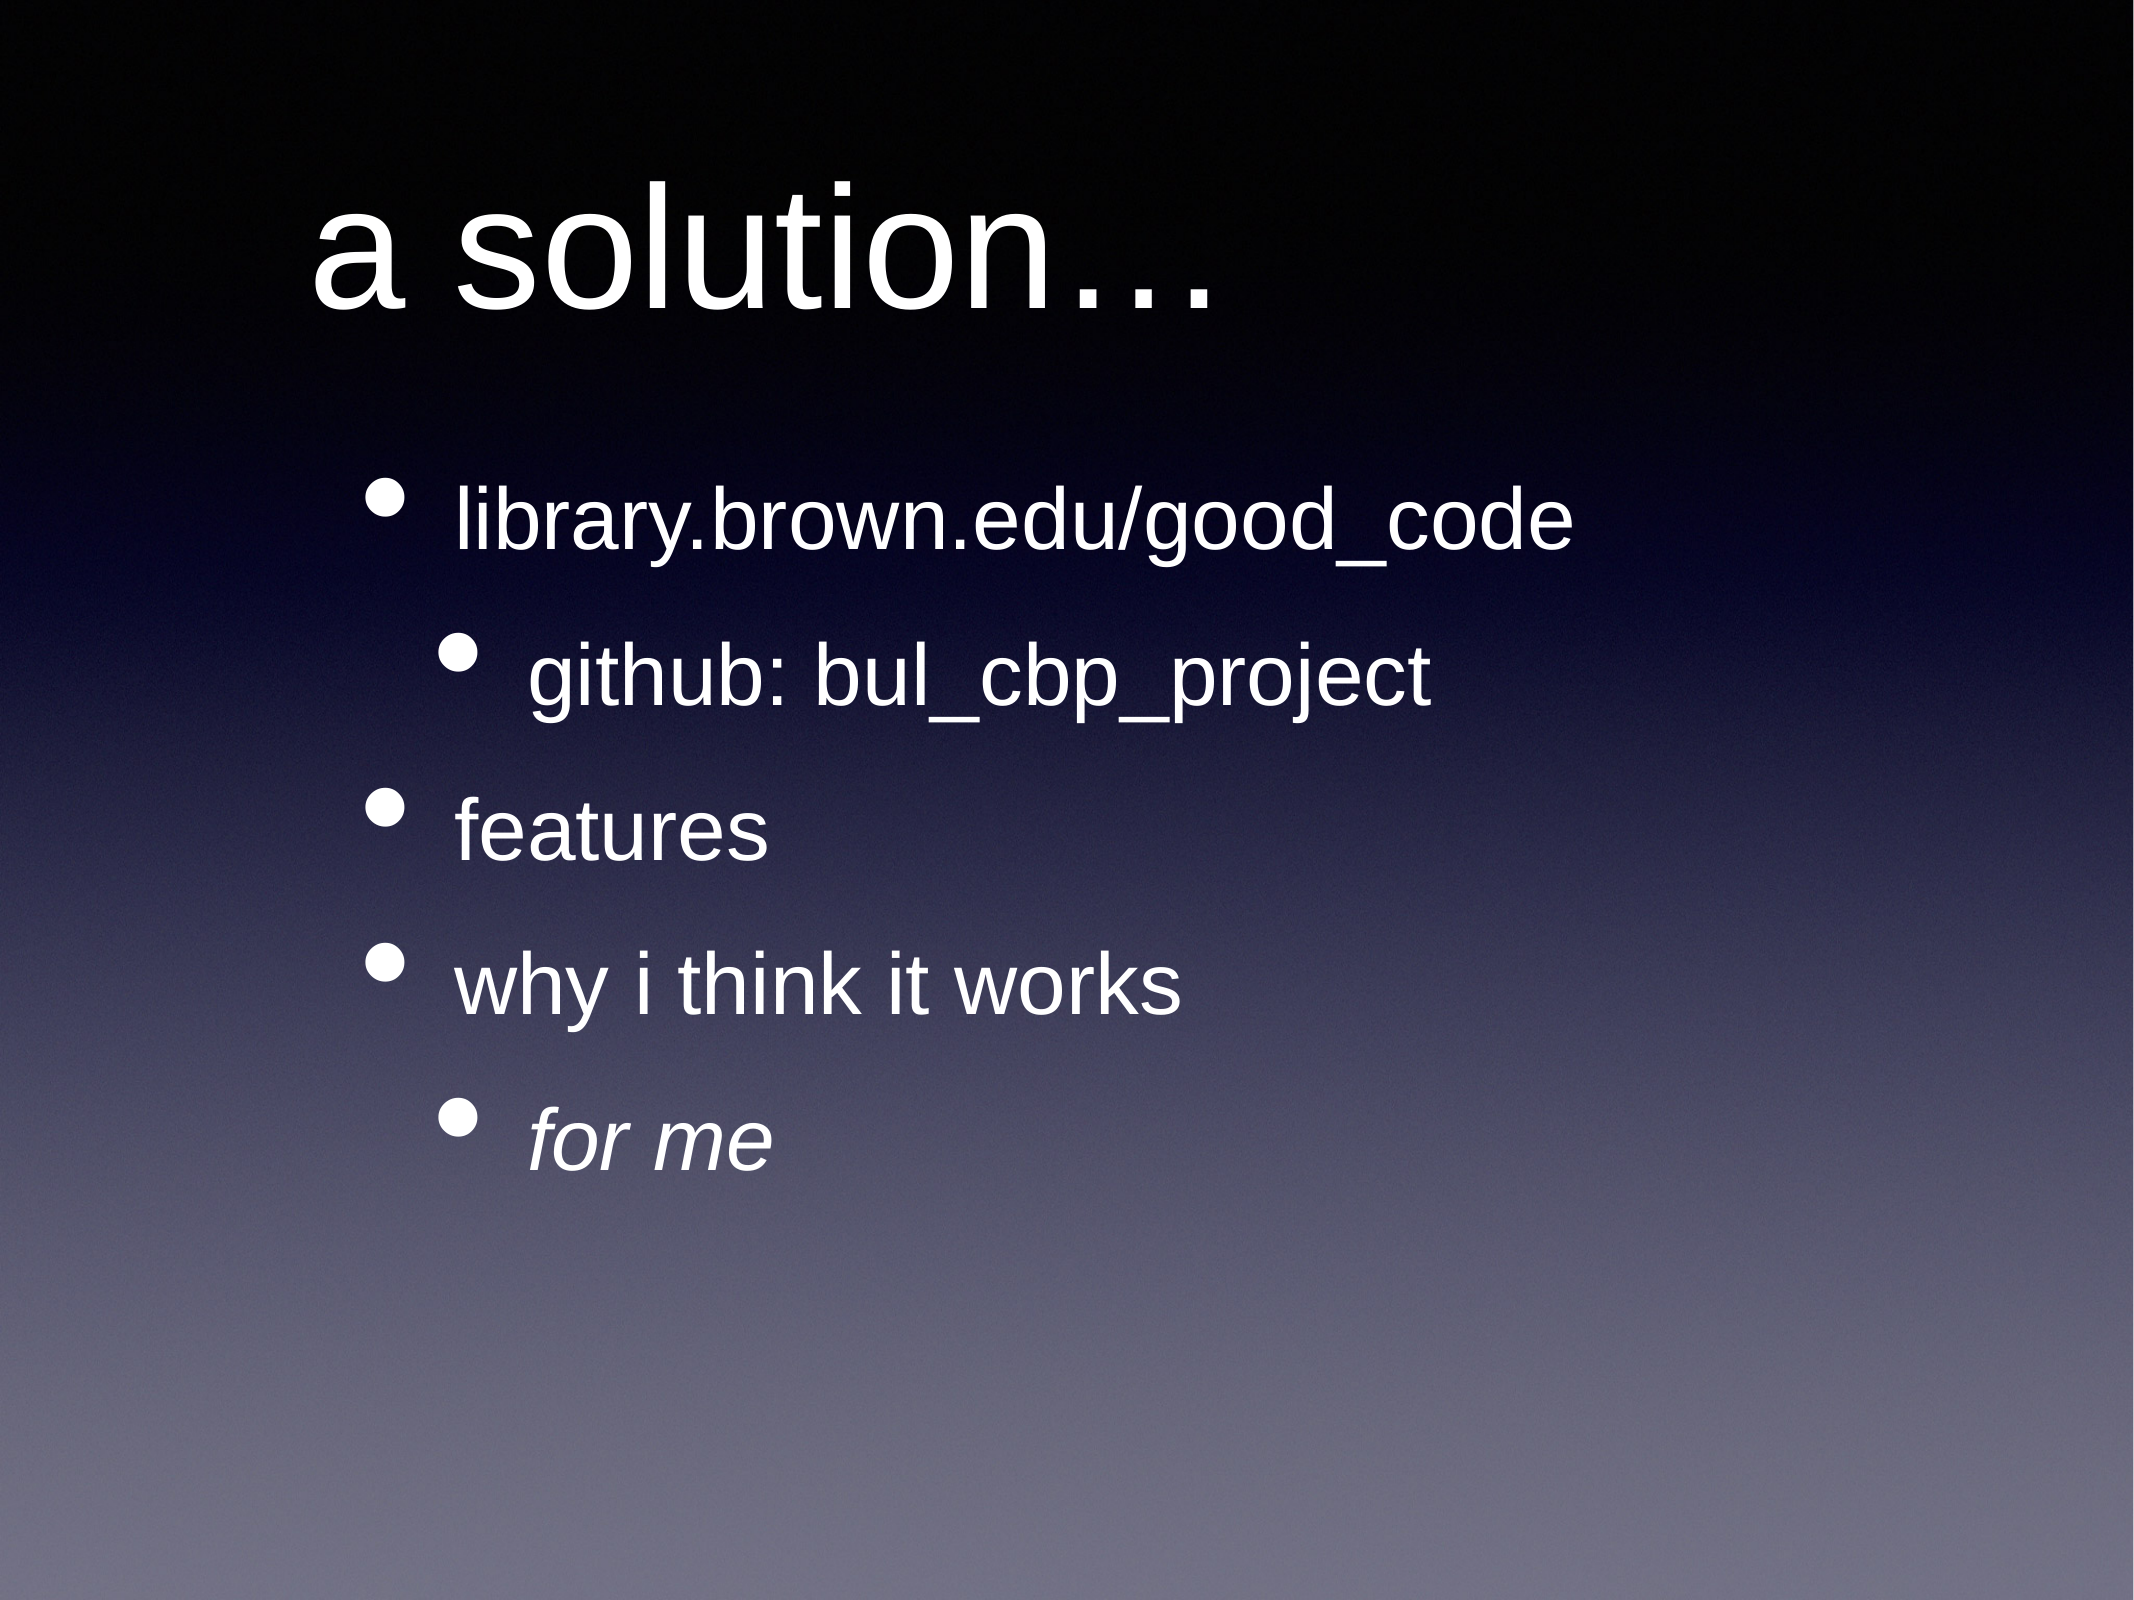

# a solution…
library.brown.edu/good_code
github: bul_cbp_project
features
why i think it works
for me
6